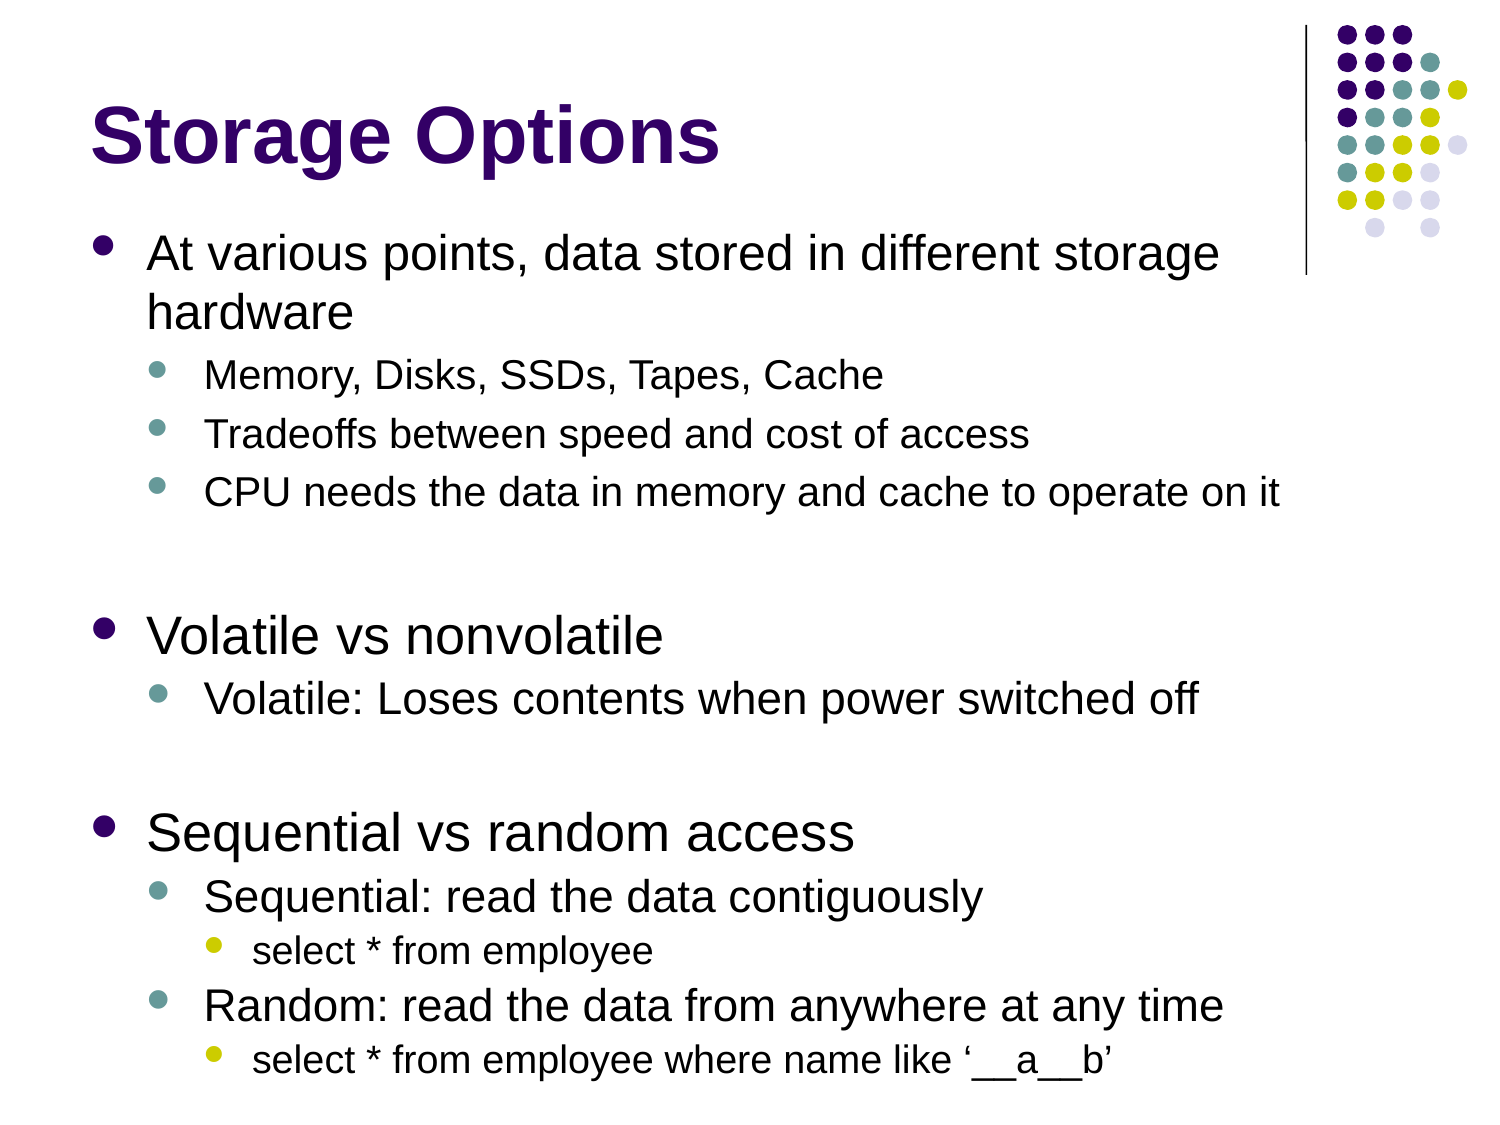

# Storage Options
At various points, data stored in different storage hardware
Memory, Disks, SSDs, Tapes, Cache
Tradeoffs between speed and cost of access
CPU needs the data in memory and cache to operate on it

Volatile vs nonvolatile
Volatile: Loses contents when power switched off

Sequential vs random access
Sequential: read the data contiguously
select * from employee
Random: read the data from anywhere at any time
select * from employee where name like ‘__a__b’